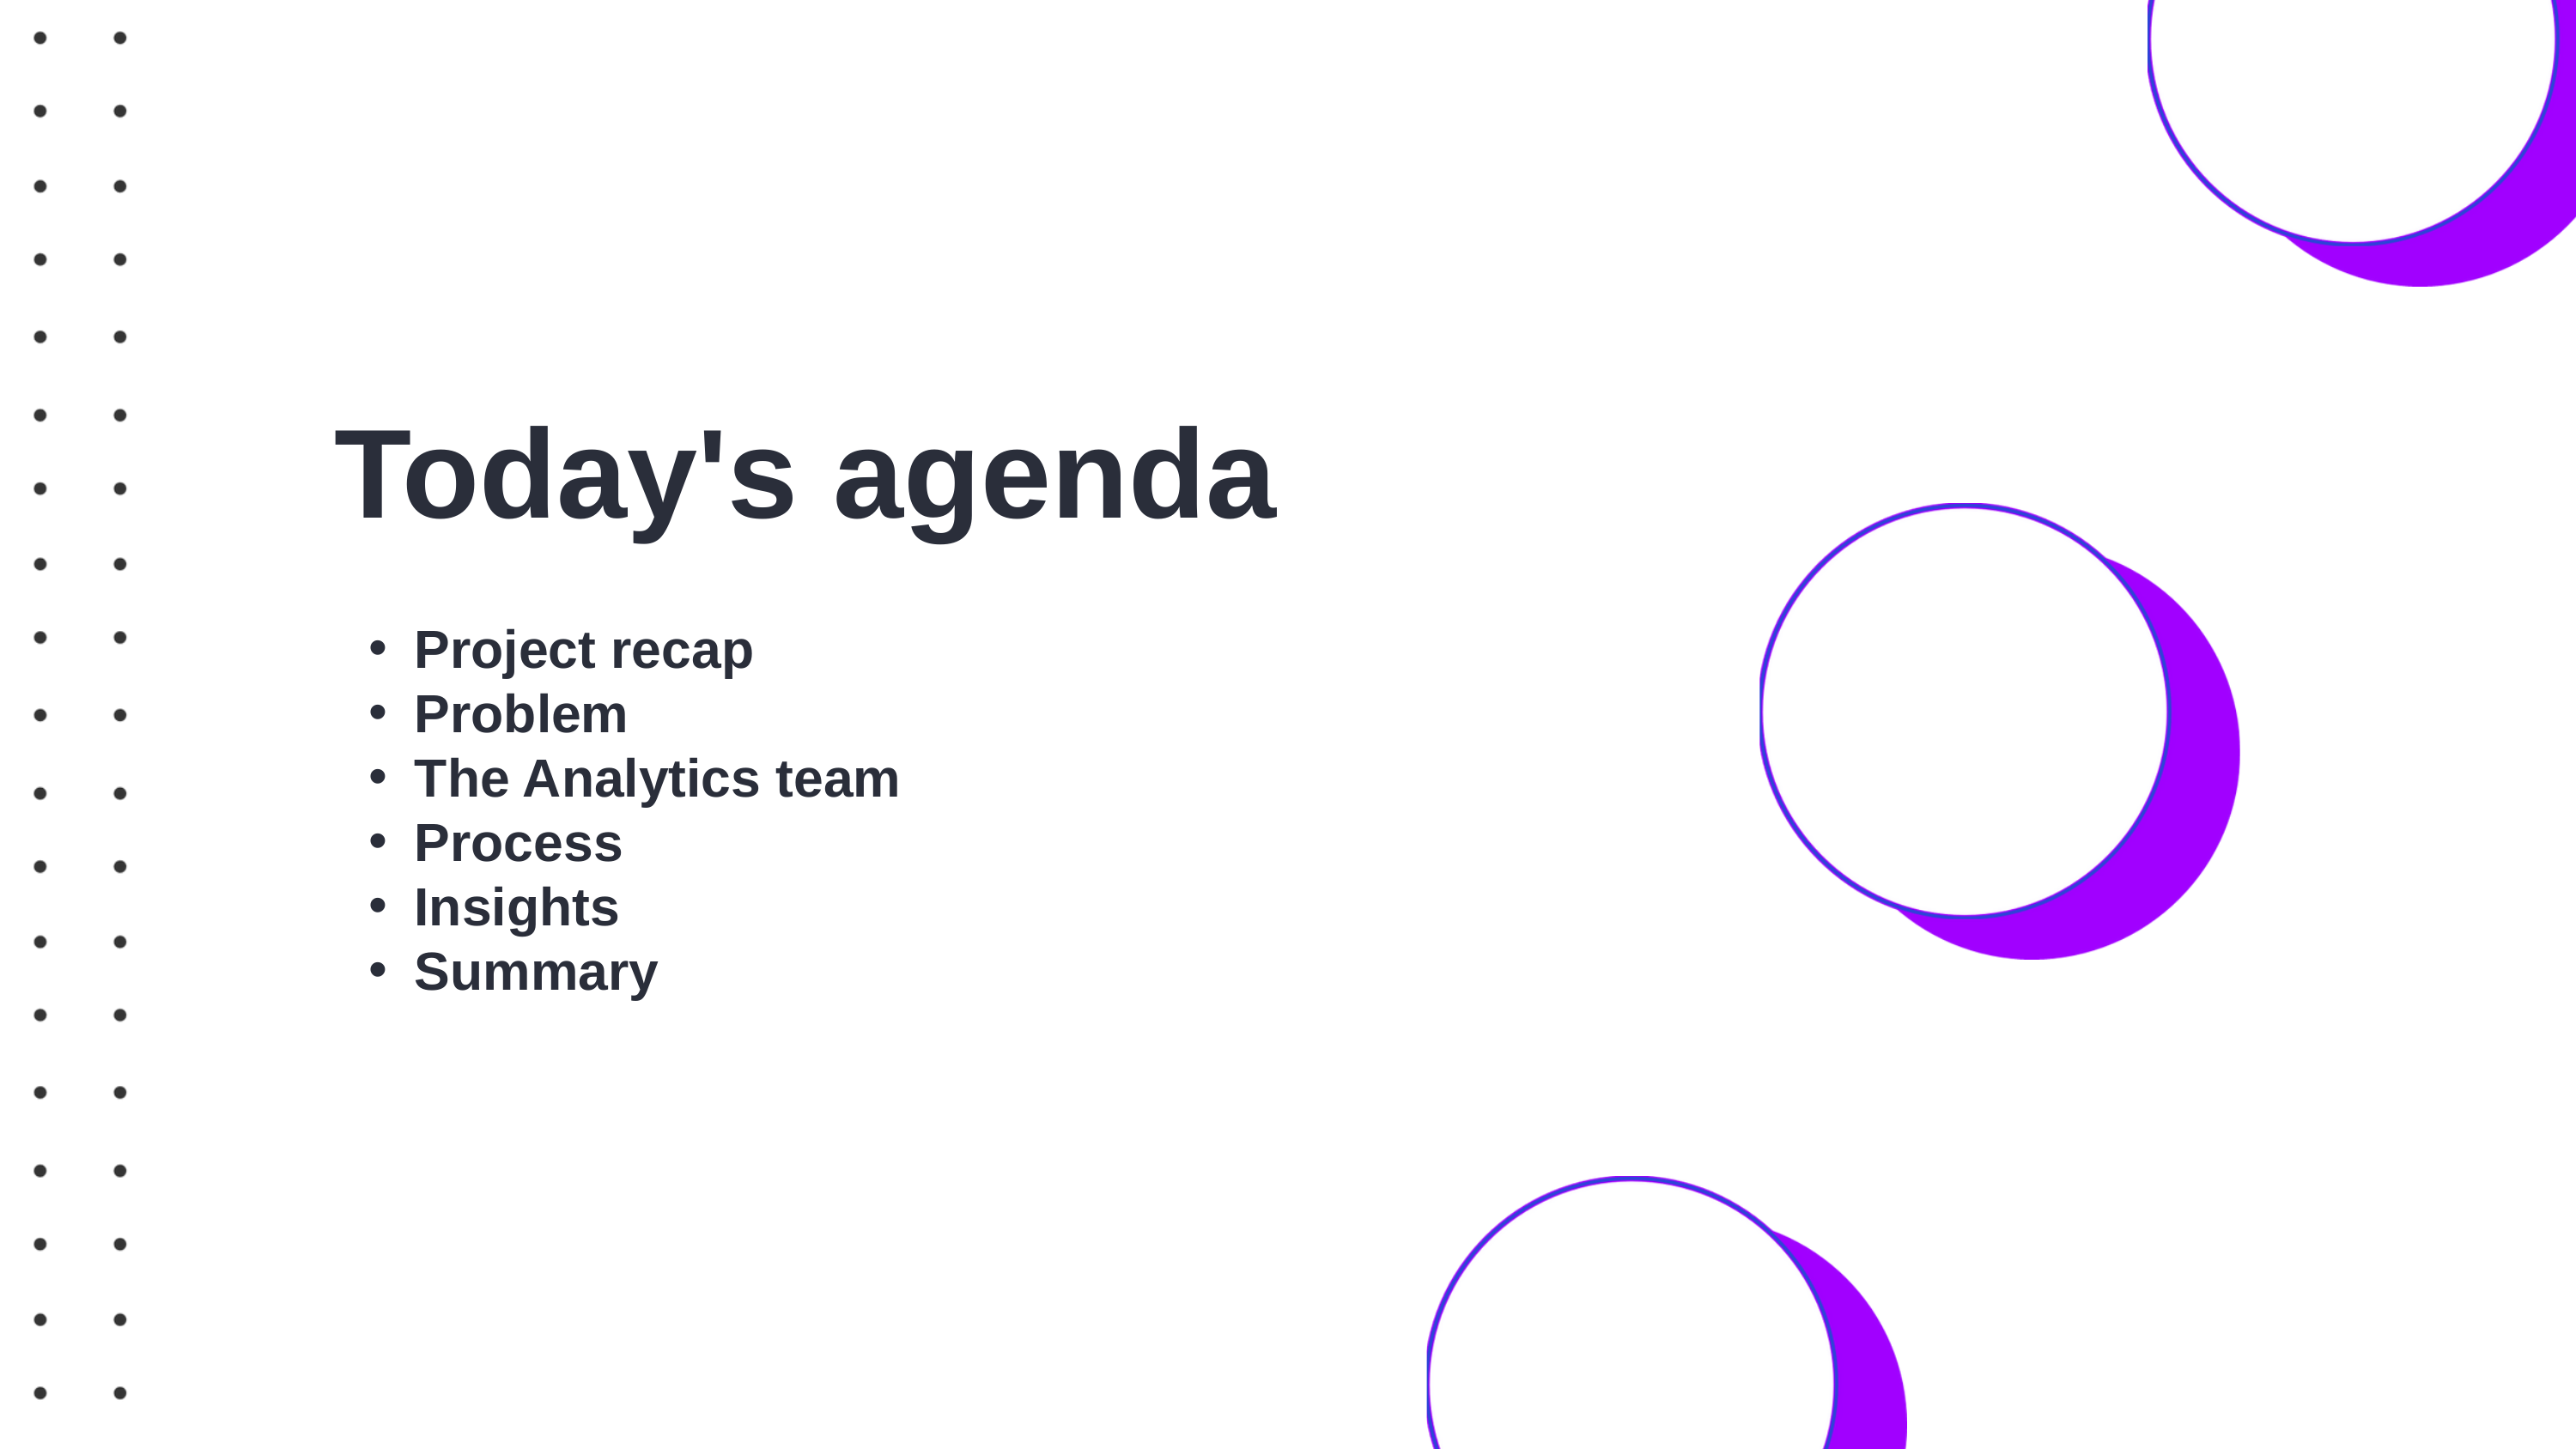

Today's agenda

Project recap
Problem
The Analytics team
Process
Insights
Summary